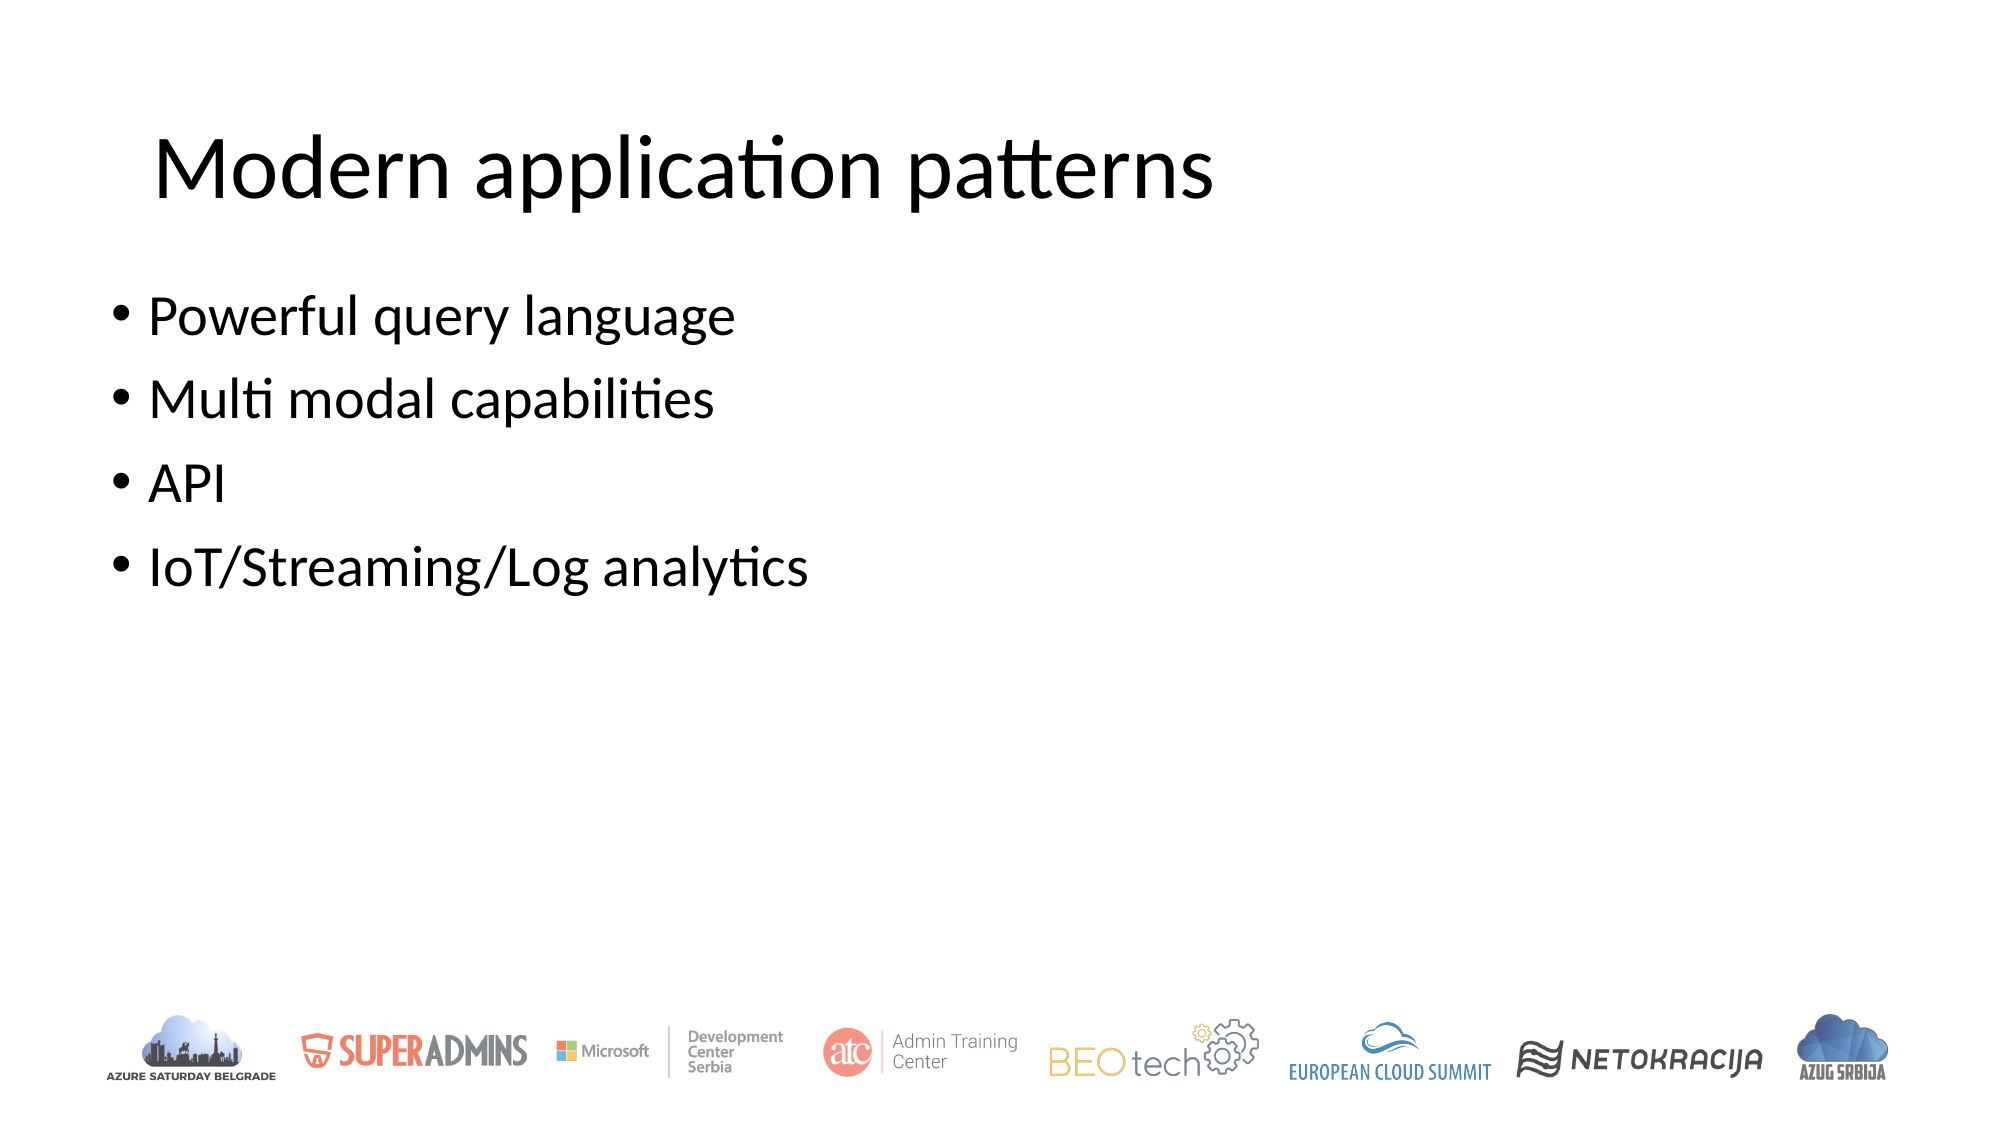

# Modern application patterns
Powerful query language
Multi modal capabilities
API
IoT/Streaming/Log analytics